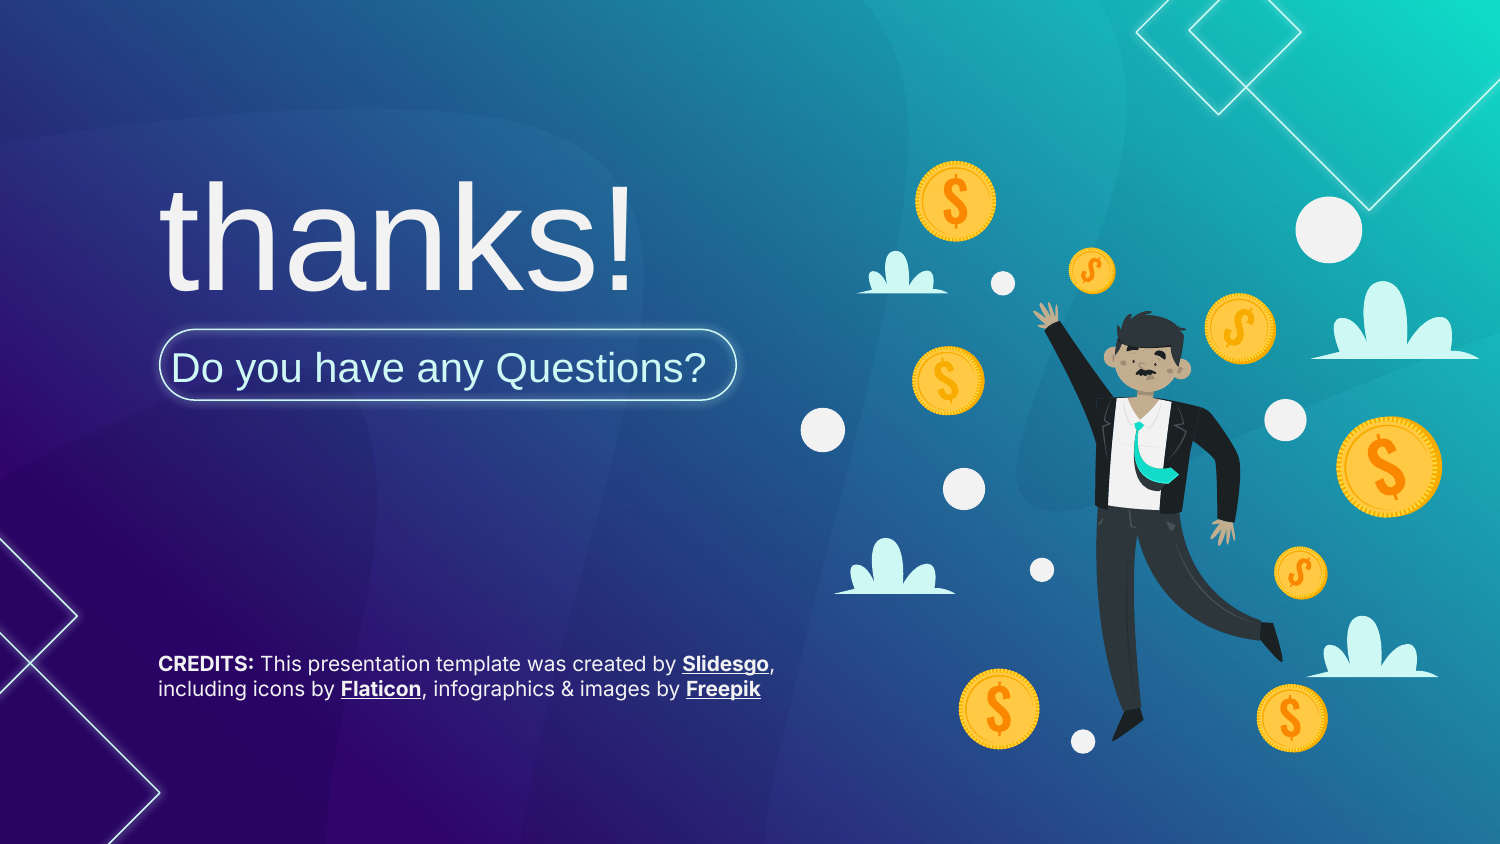

# thanks!

Do you have any Questions?